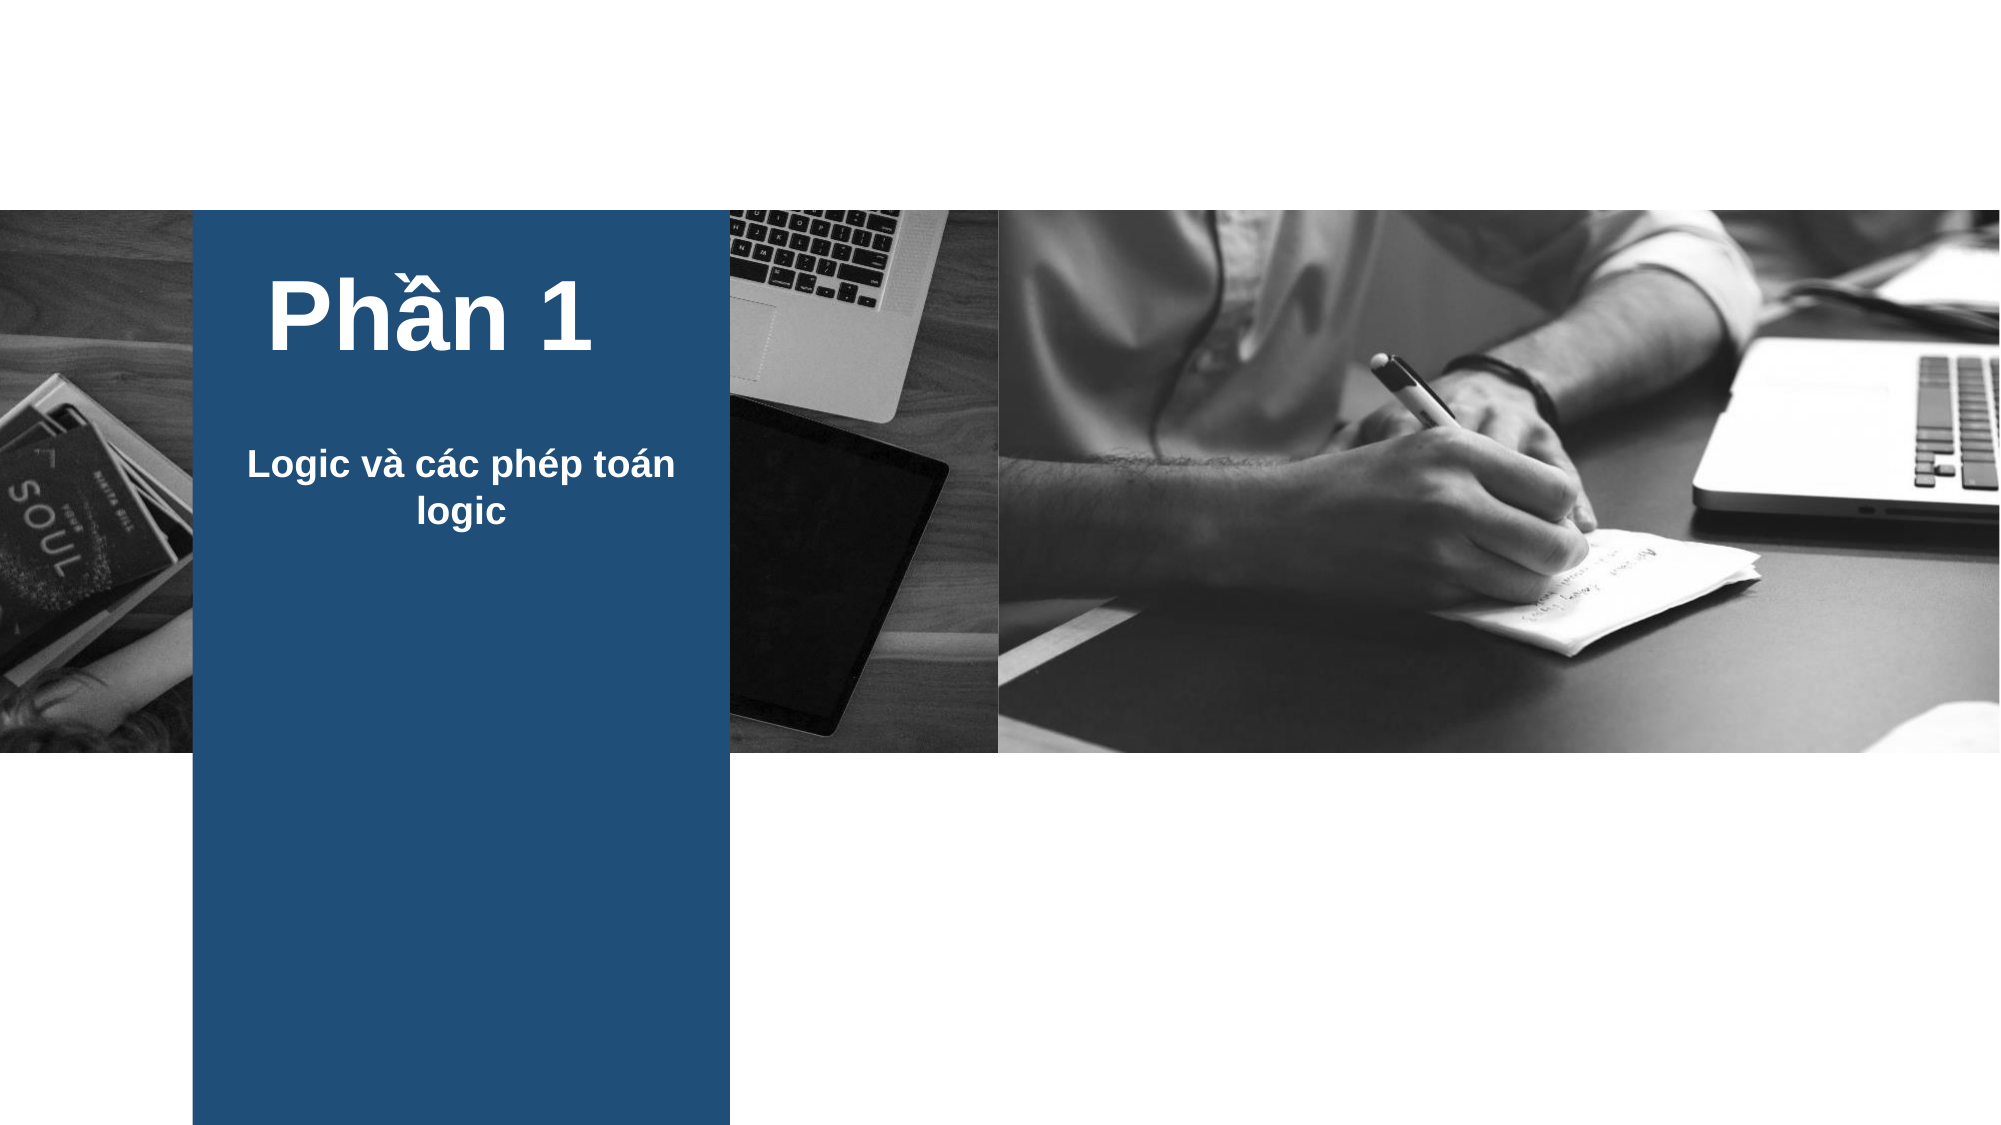

Phần 1

Logic và các phép toán logic